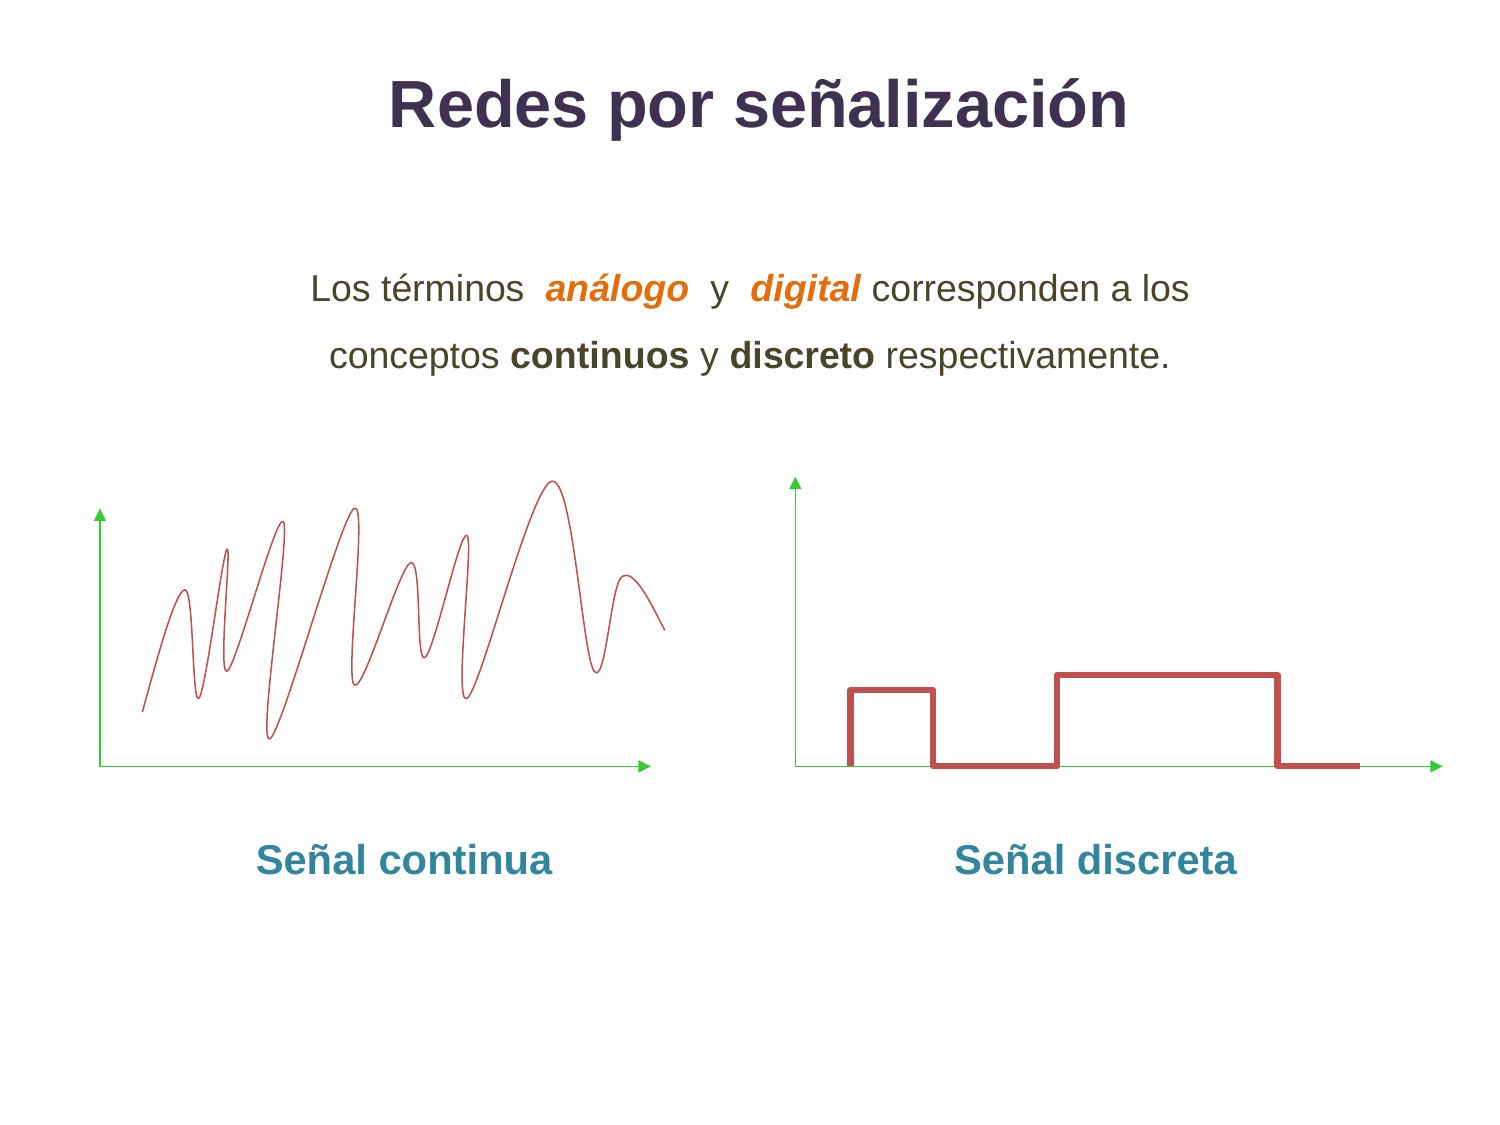

Redes por señalización
Los términos  análogo  y  digital corresponden a los conceptos continuos y discreto respectivamente.

Señal continua
Señal discreta